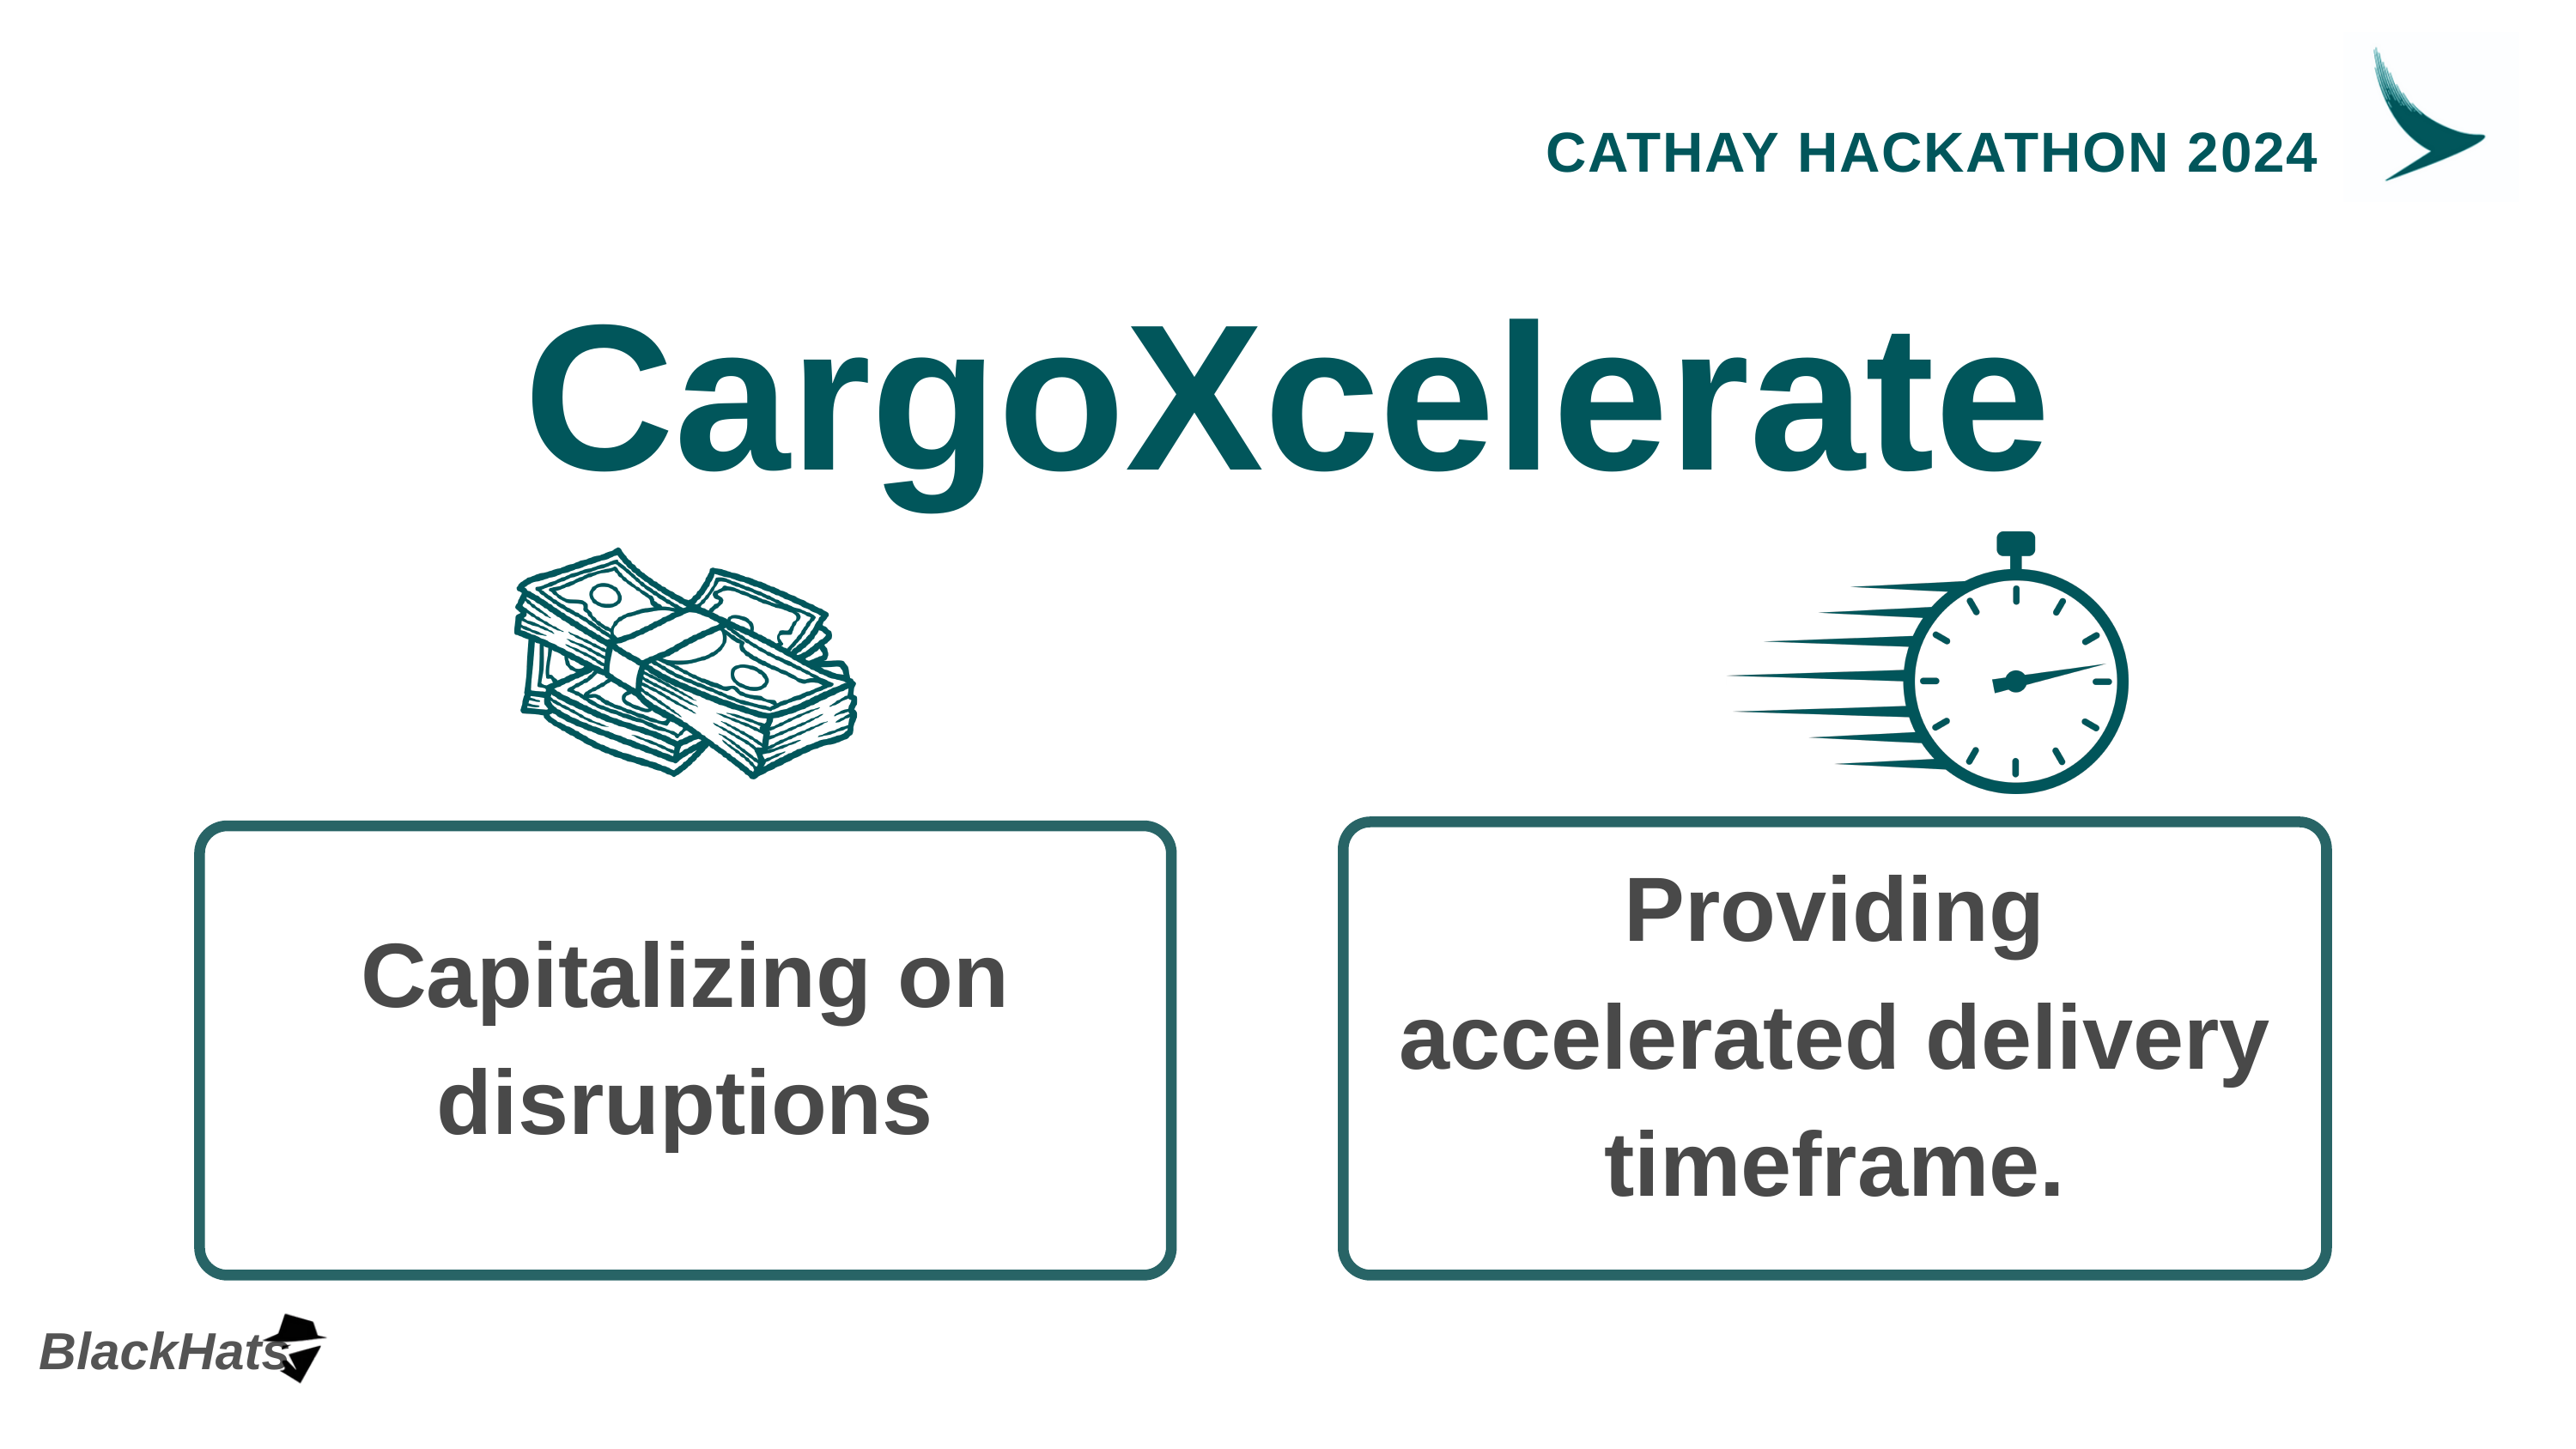

CATHAY HACKATHON 2024
CargoXcelerate

 Providing  accelerated delivery timeframe.

Capitalizing on disruptions

BlackHats